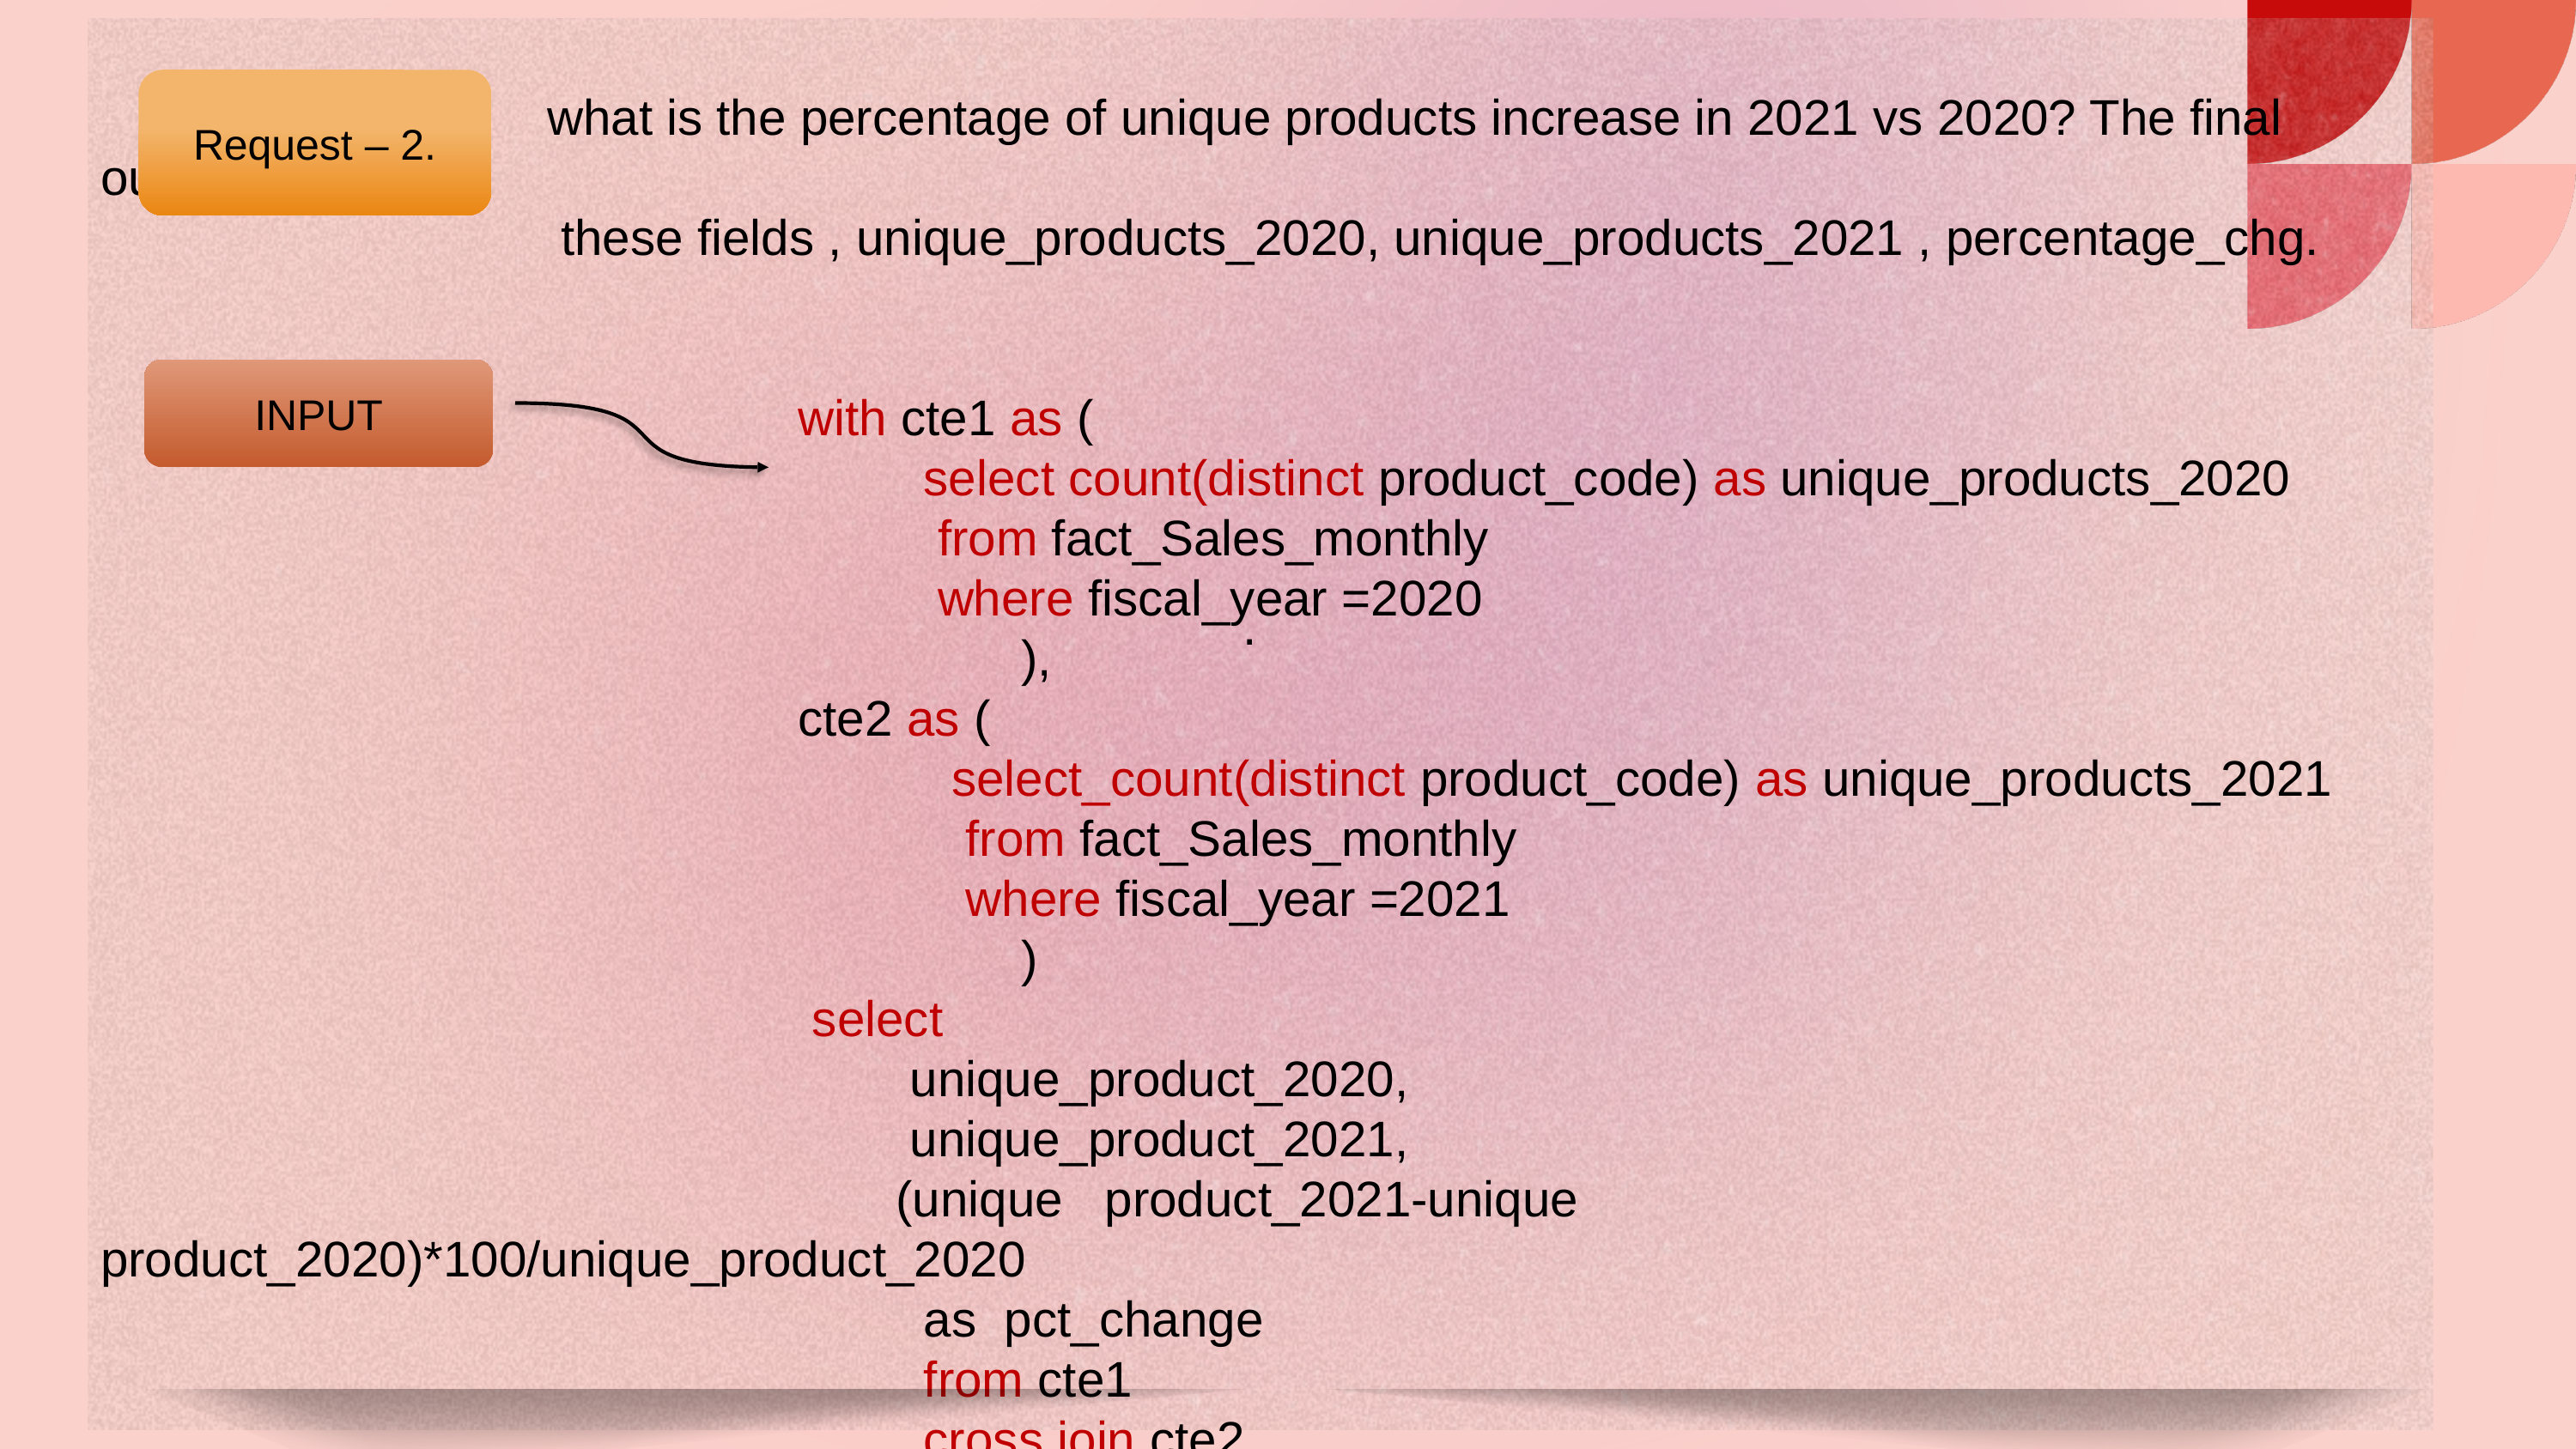

what is the percentage of unique products increase in 2021 vs 2020? The final output
                                 these fields , unique_products_2020, unique_products_2021 , percentage_chg.

                                                  with cte1 as (
                                                           select count(distinct product_code) as unique_products_2020
                                                            from fact_Sales_monthly
                                                            where fiscal_year =2020
                                                                  ),
                                                  cte2 as (
                                                             select_count(distinct product_code) as unique_products_2021
                                                              from fact_Sales_monthly
                                                              where fiscal_year =2021
                                                                  )
                                                   select
                                                          unique_product_2020,
                                                          unique_product_2021,
                                                         (unique   product_2021-unique product_2020)*100/unique_product_2020
                                                           as  pct_change
                                                           from cte1
                                                           cross join cte2
                                                           ;

Request – 2.
INPUT
.